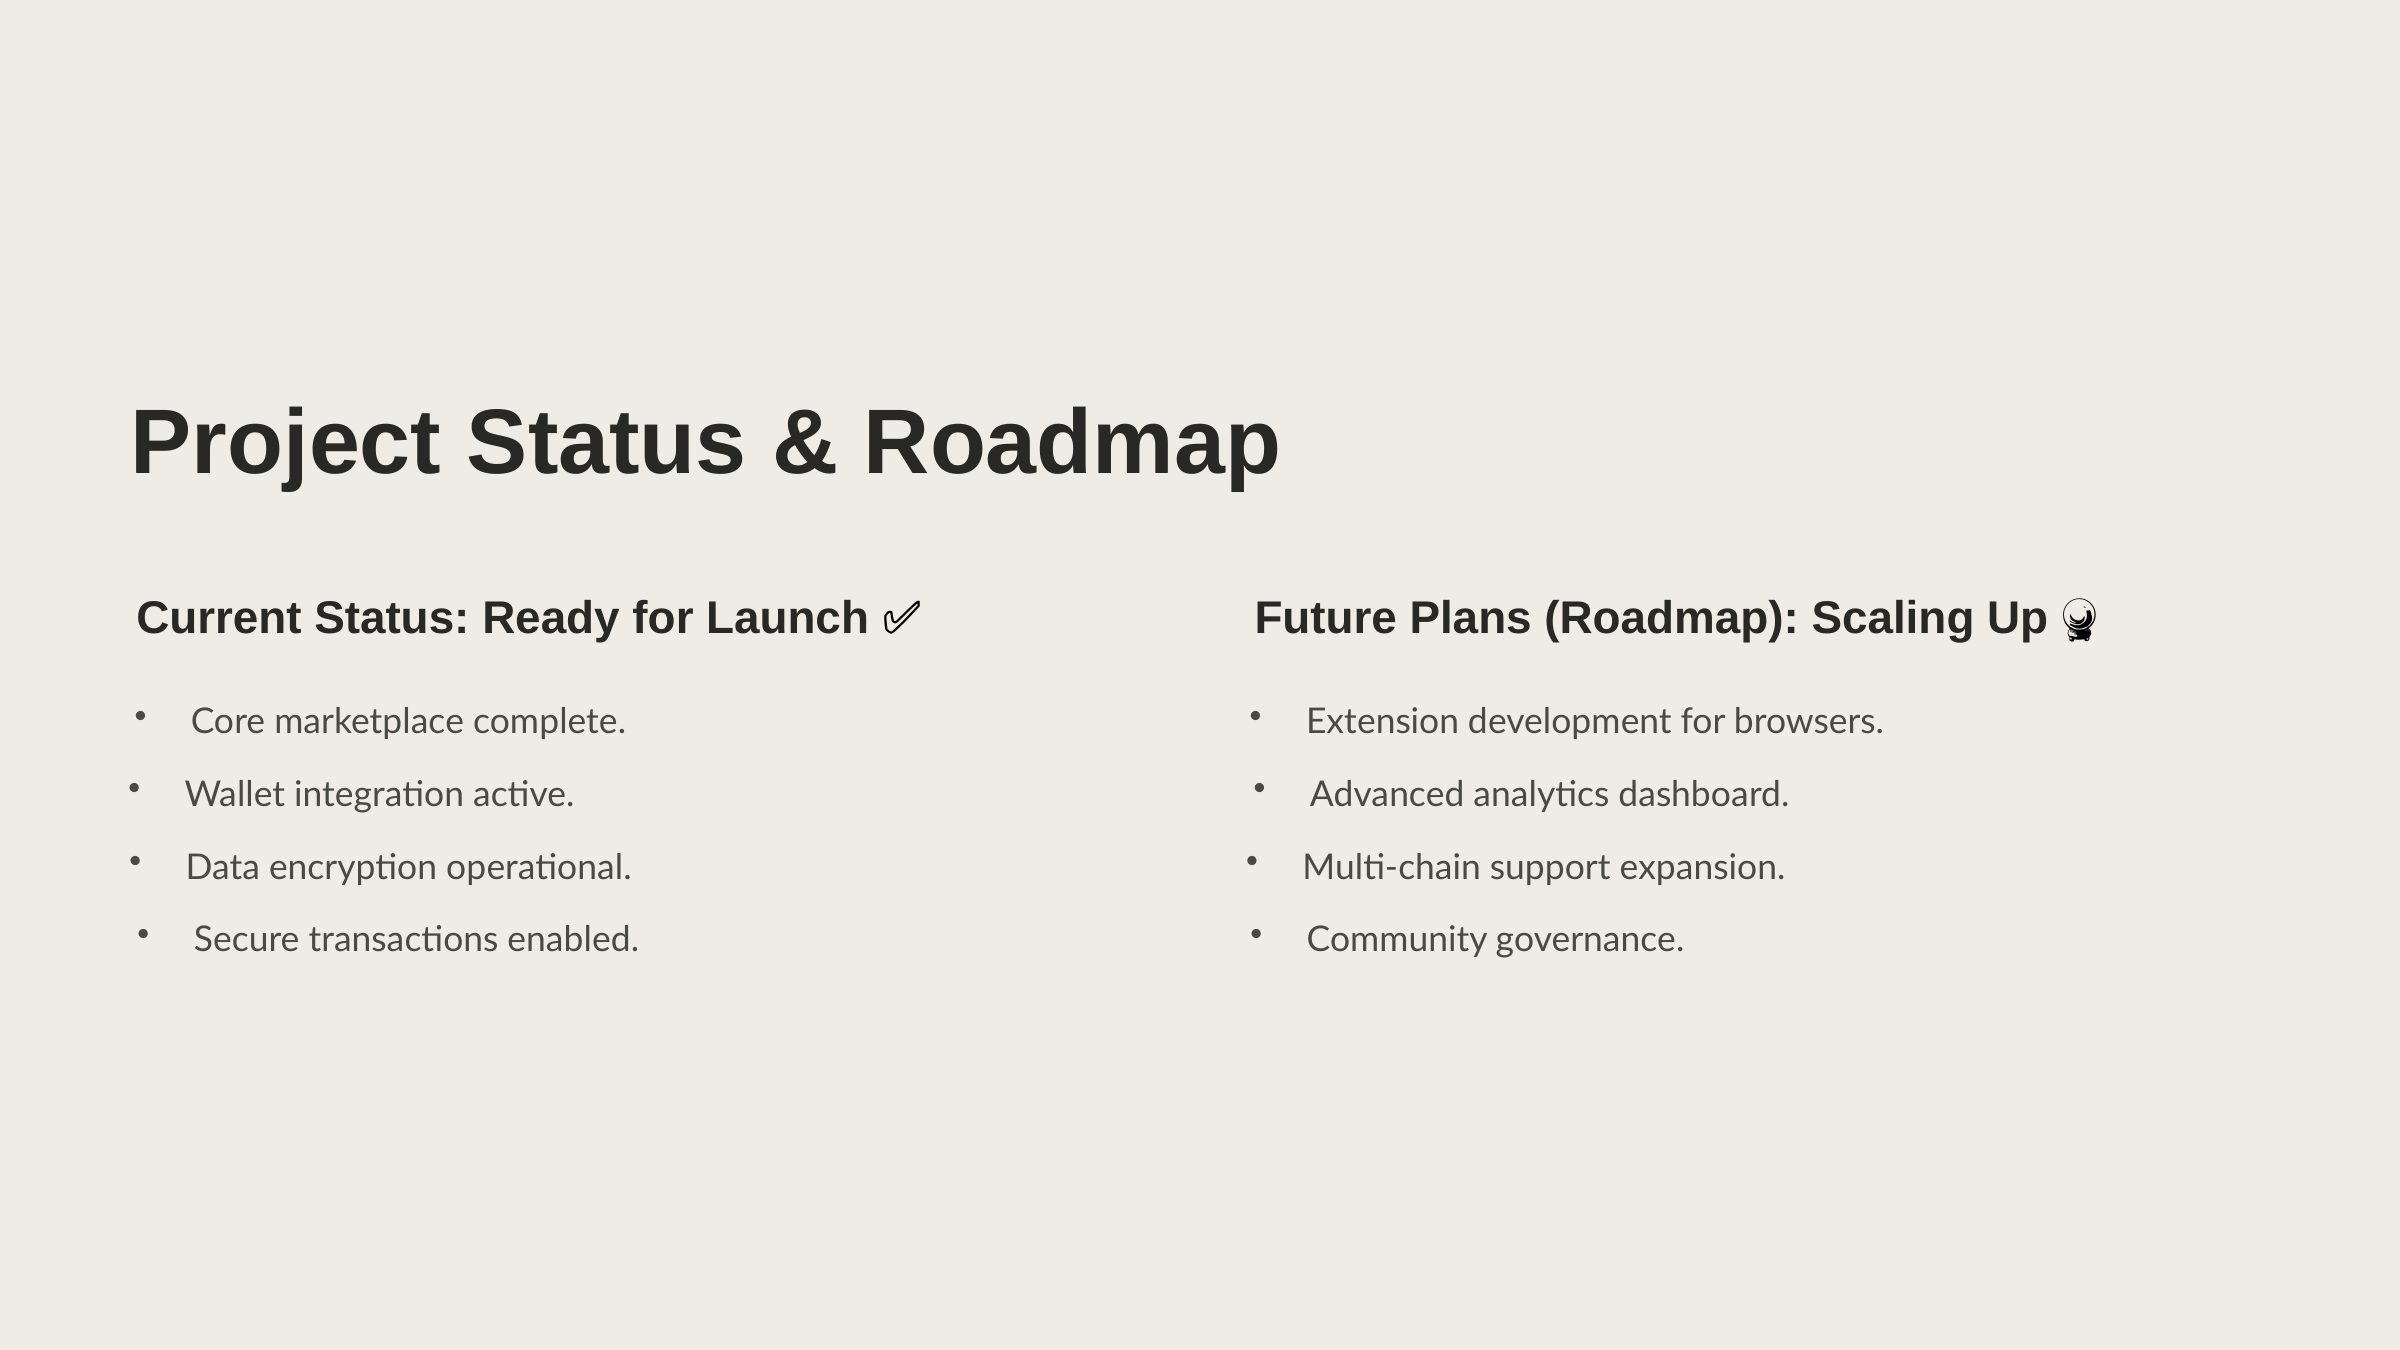

Project Status & Roadmap
Current Status: Ready for Launch ✅
Future Plans (Roadmap): Scaling Up 🔮
Core marketplace complete.
Extension development for browsers.
Wallet integration active.
Advanced analytics dashboard.
Data encryption operational.
Multi-chain support expansion.
Secure transactions enabled.
Community governance.